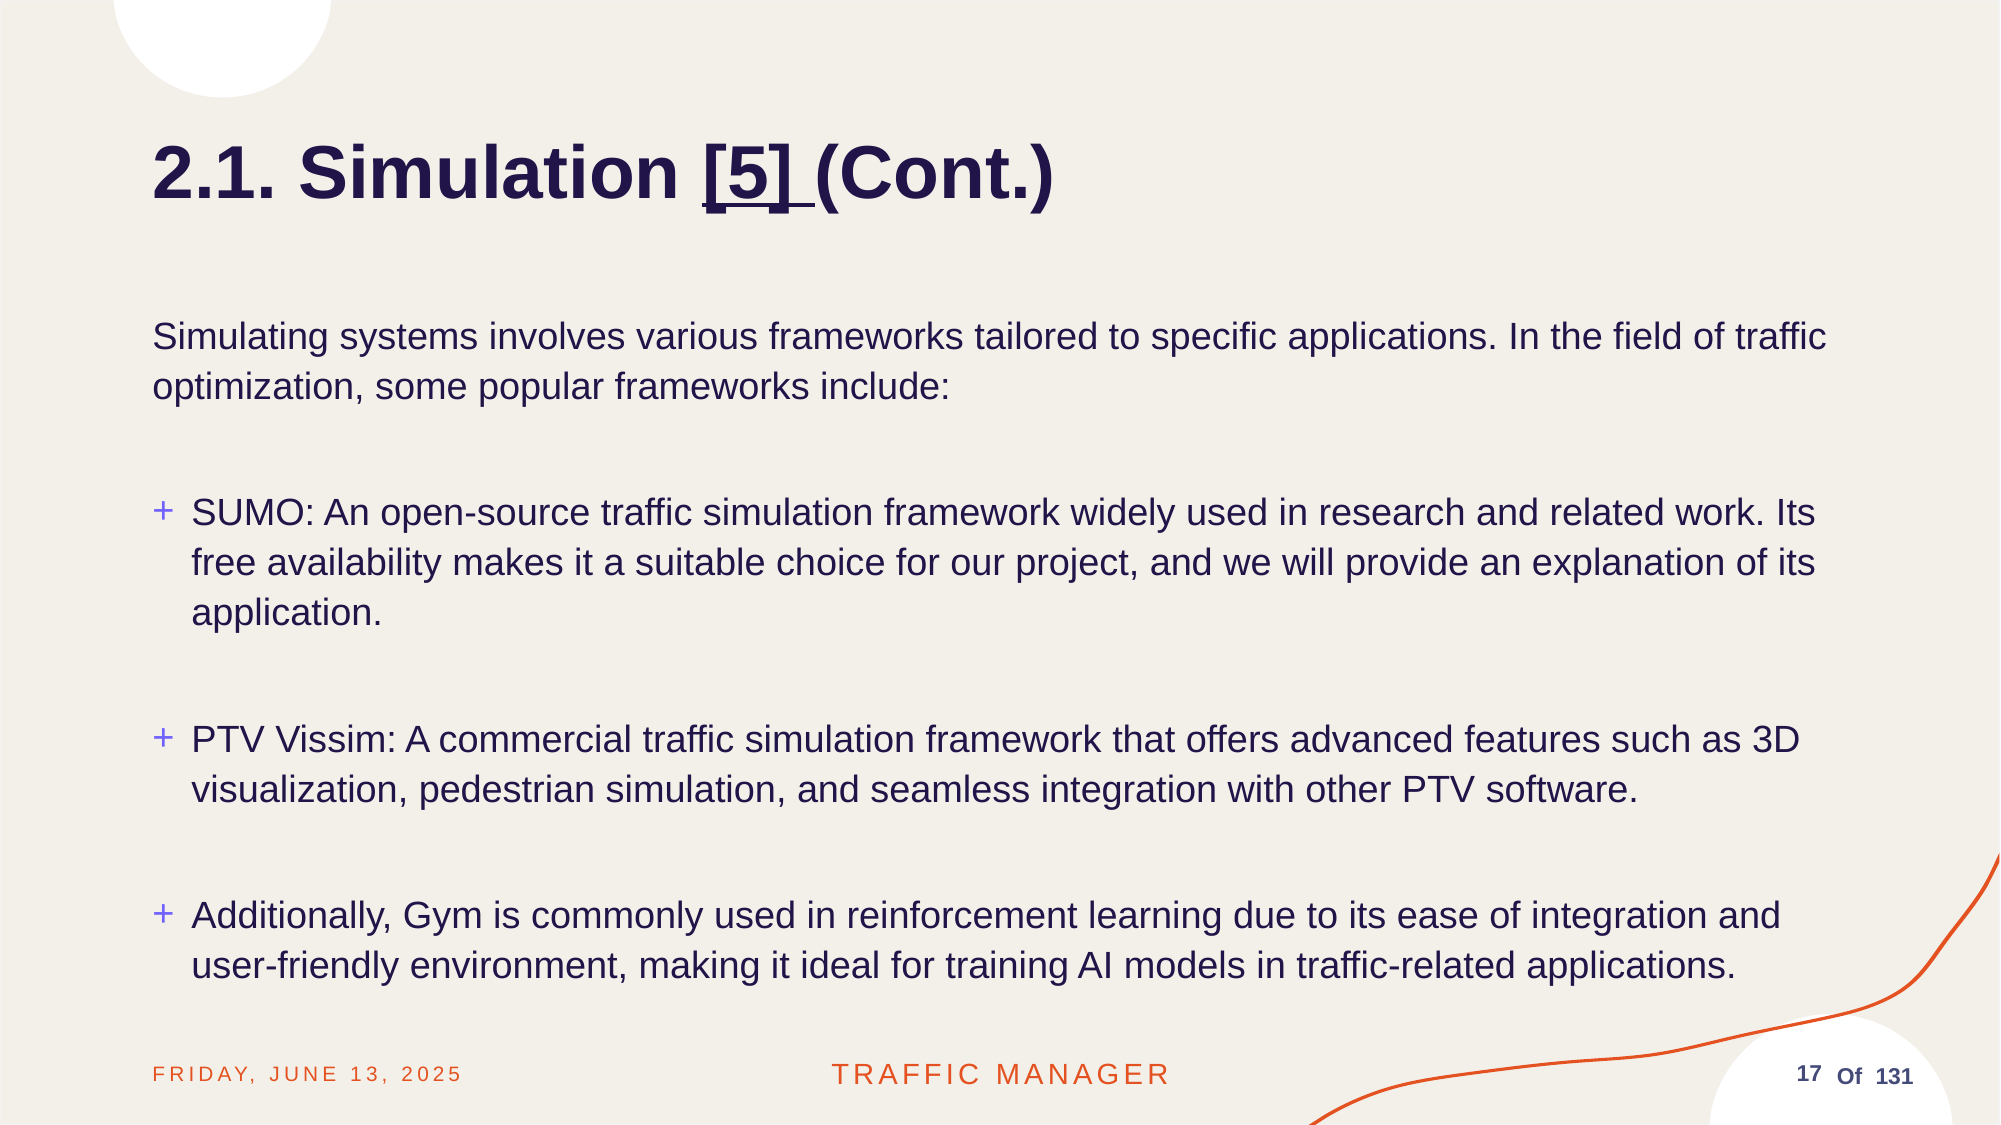

# 2.1. Simulation [5] (Cont.)
Simulating systems involves various frameworks tailored to specific applications. In the field of traffic optimization, some popular frameworks include:

SUMO: An open-source traffic simulation framework widely used in research and related work. Its free availability makes it a suitable choice for our project, and we will provide an explanation of its application.

PTV Vissim: A commercial traffic simulation framework that offers advanced features such as 3D visualization, pedestrian simulation, and seamless integration with other PTV software.

Additionally, Gym is commonly used in reinforcement learning due to its ease of integration and user-friendly environment, making it ideal for training AI models in traffic-related applications.

Friday, June 13, 2025
Traffic MANAGER
17